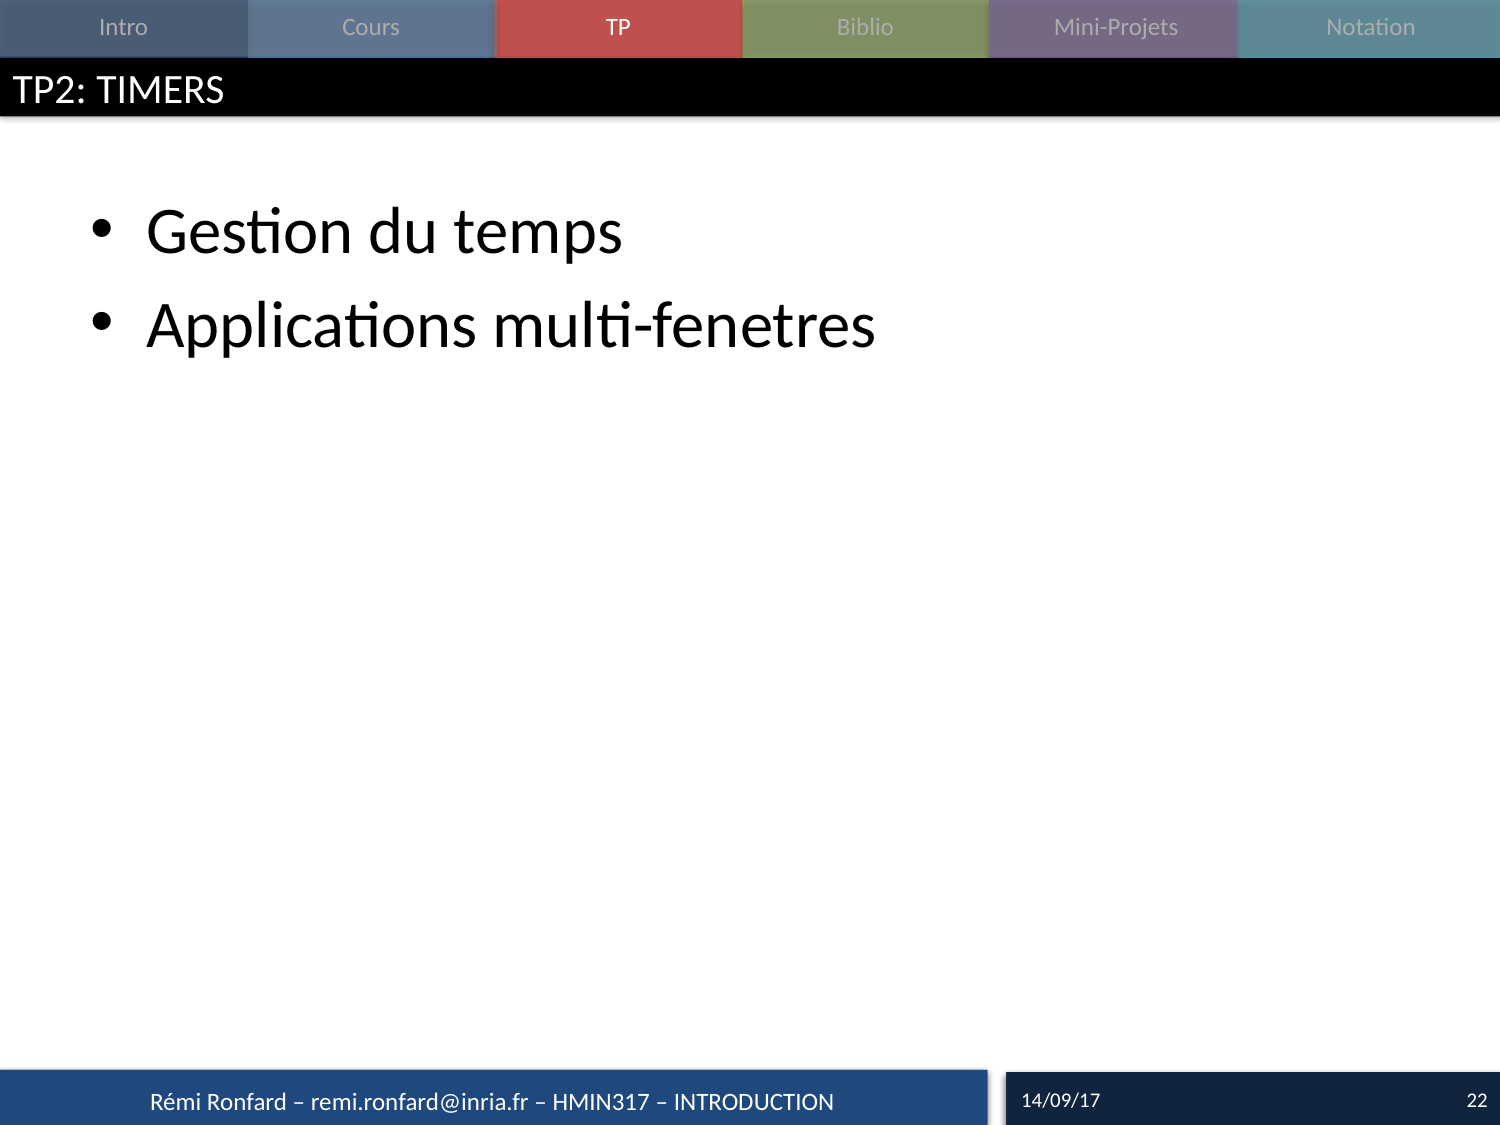

# TP2: TIMERS
Gestion du temps
Applications multi-fenetres
14/09/17
22
Rémi Ronfard – remi.ronfard@inria.fr – HMIN317 – INTRODUCTION